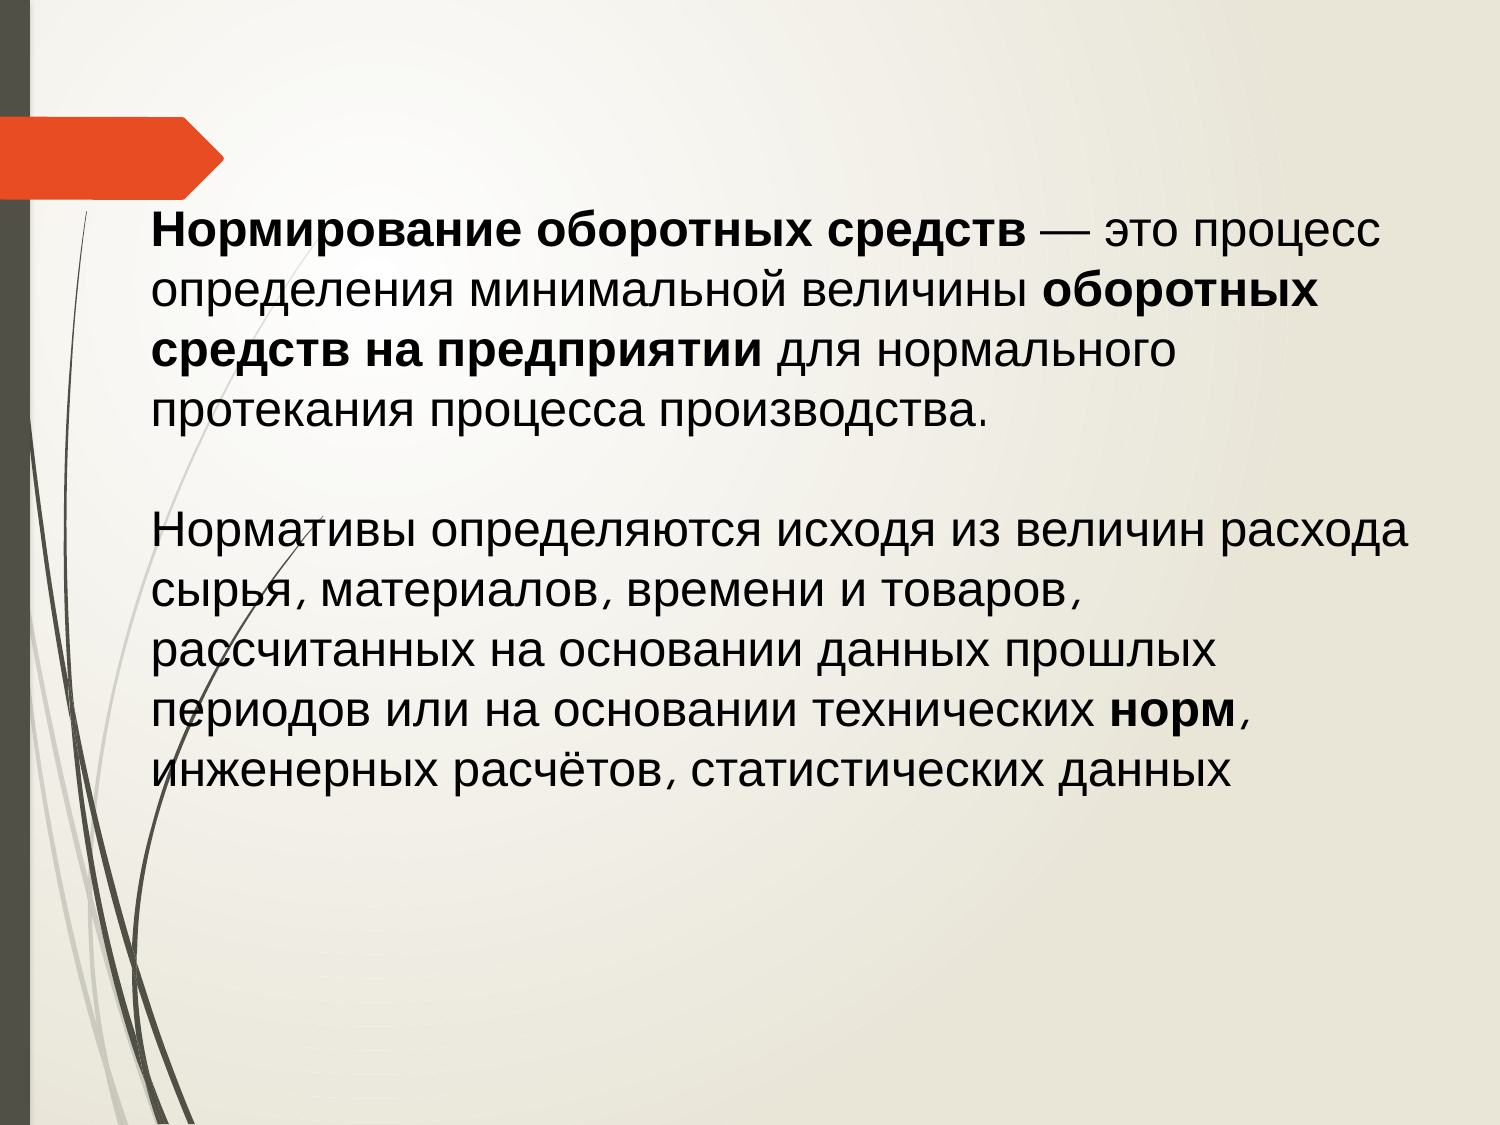

Нормирование оборотных средств — это процесс определения минимальной величины оборотных средств на предприятии для нормального протекания процесса производства.

Нормативы определяются исходя из величин расхода сырья, материалов, времени и товаров, рассчитанных на основании данных прошлых периодов или на основании технических норм, инженерных расчётов, статистических данных